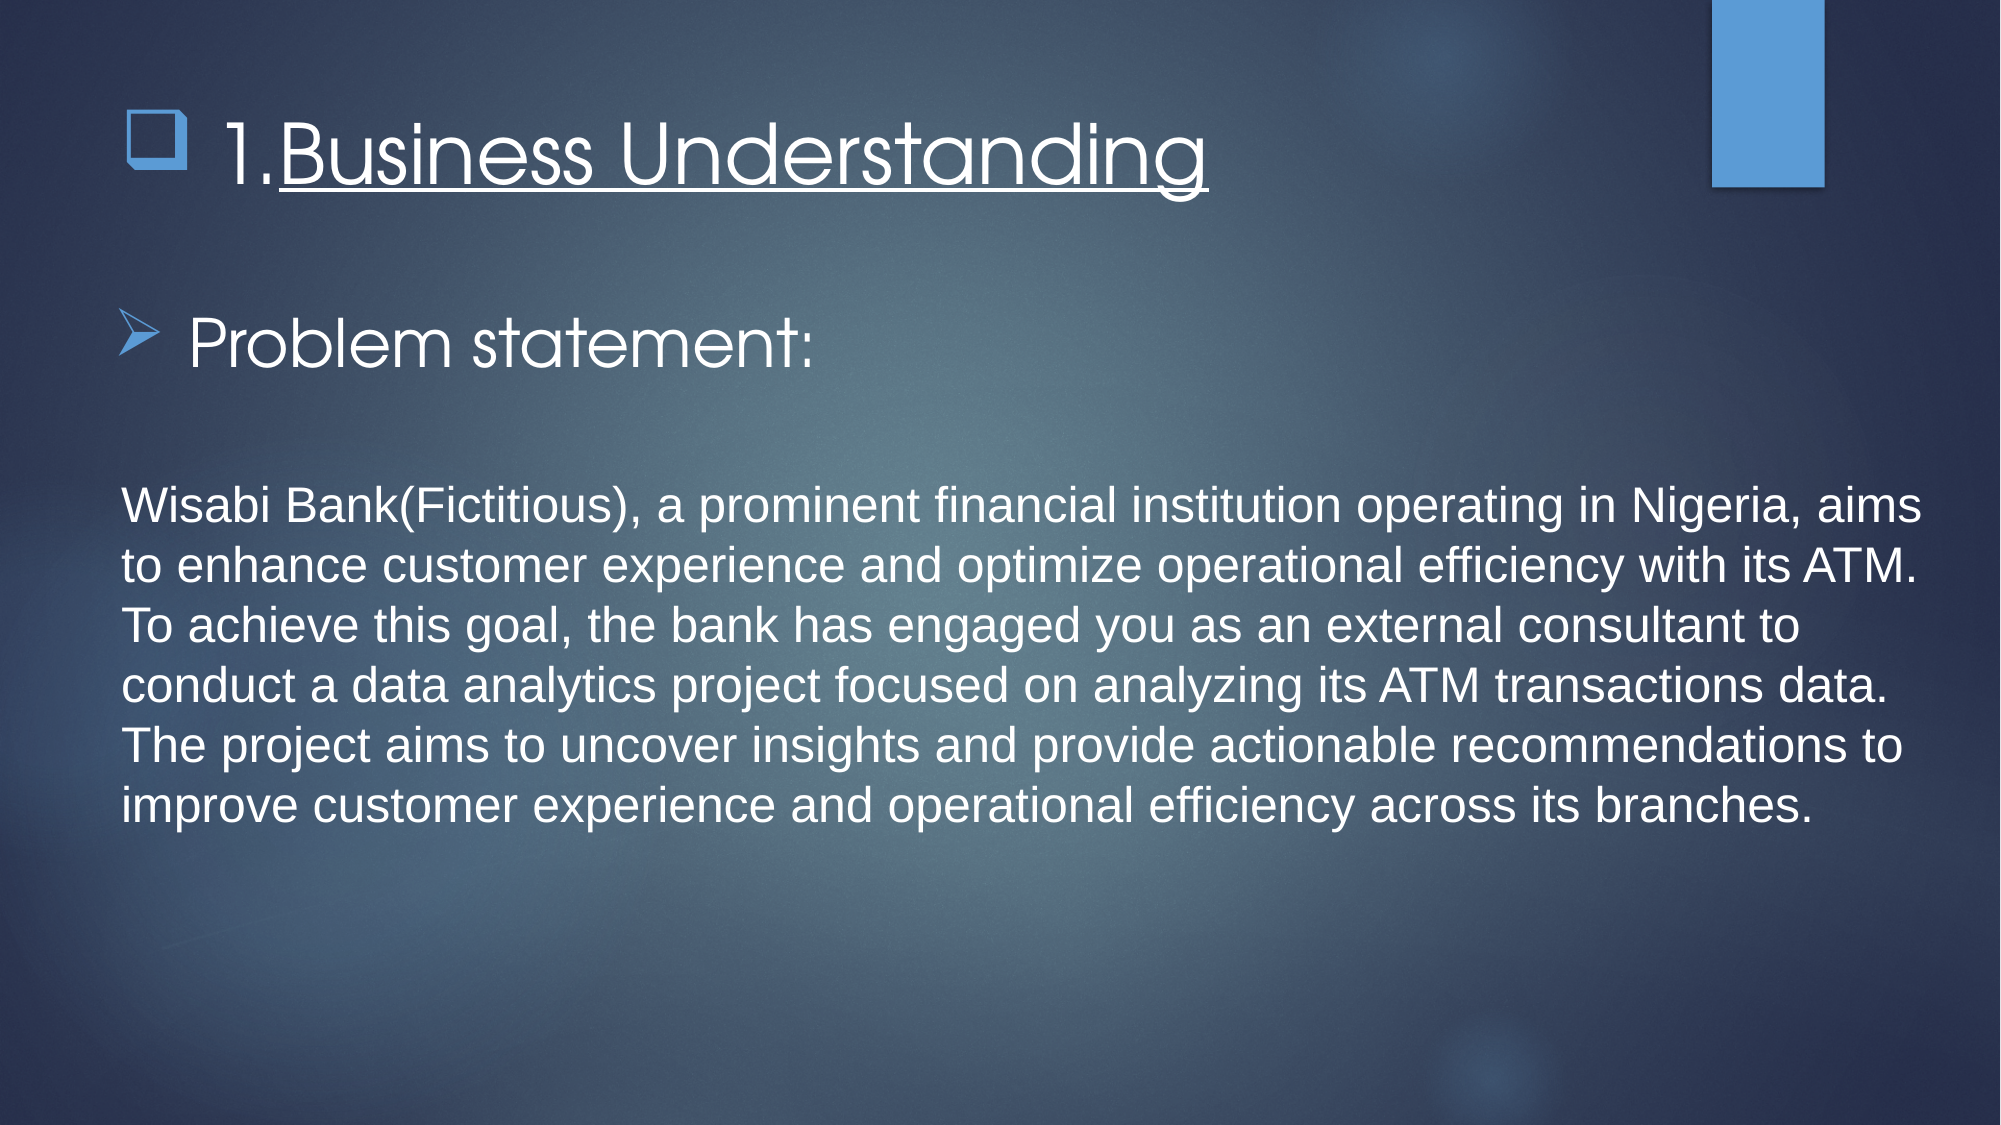

1.Business Understanding
# Problem statement:

Wisabi Bank(Fictitious), a prominent financial institution operating in Nigeria, aims to enhance customer experience and optimize operational efficiency with its ATM. To achieve this goal, the bank has engaged you as an external consultant to conduct a data analytics project focused on analyzing its ATM transactions data. The project aims to uncover insights and provide actionable recommendations to improve customer experience and operational efficiency across its branches.